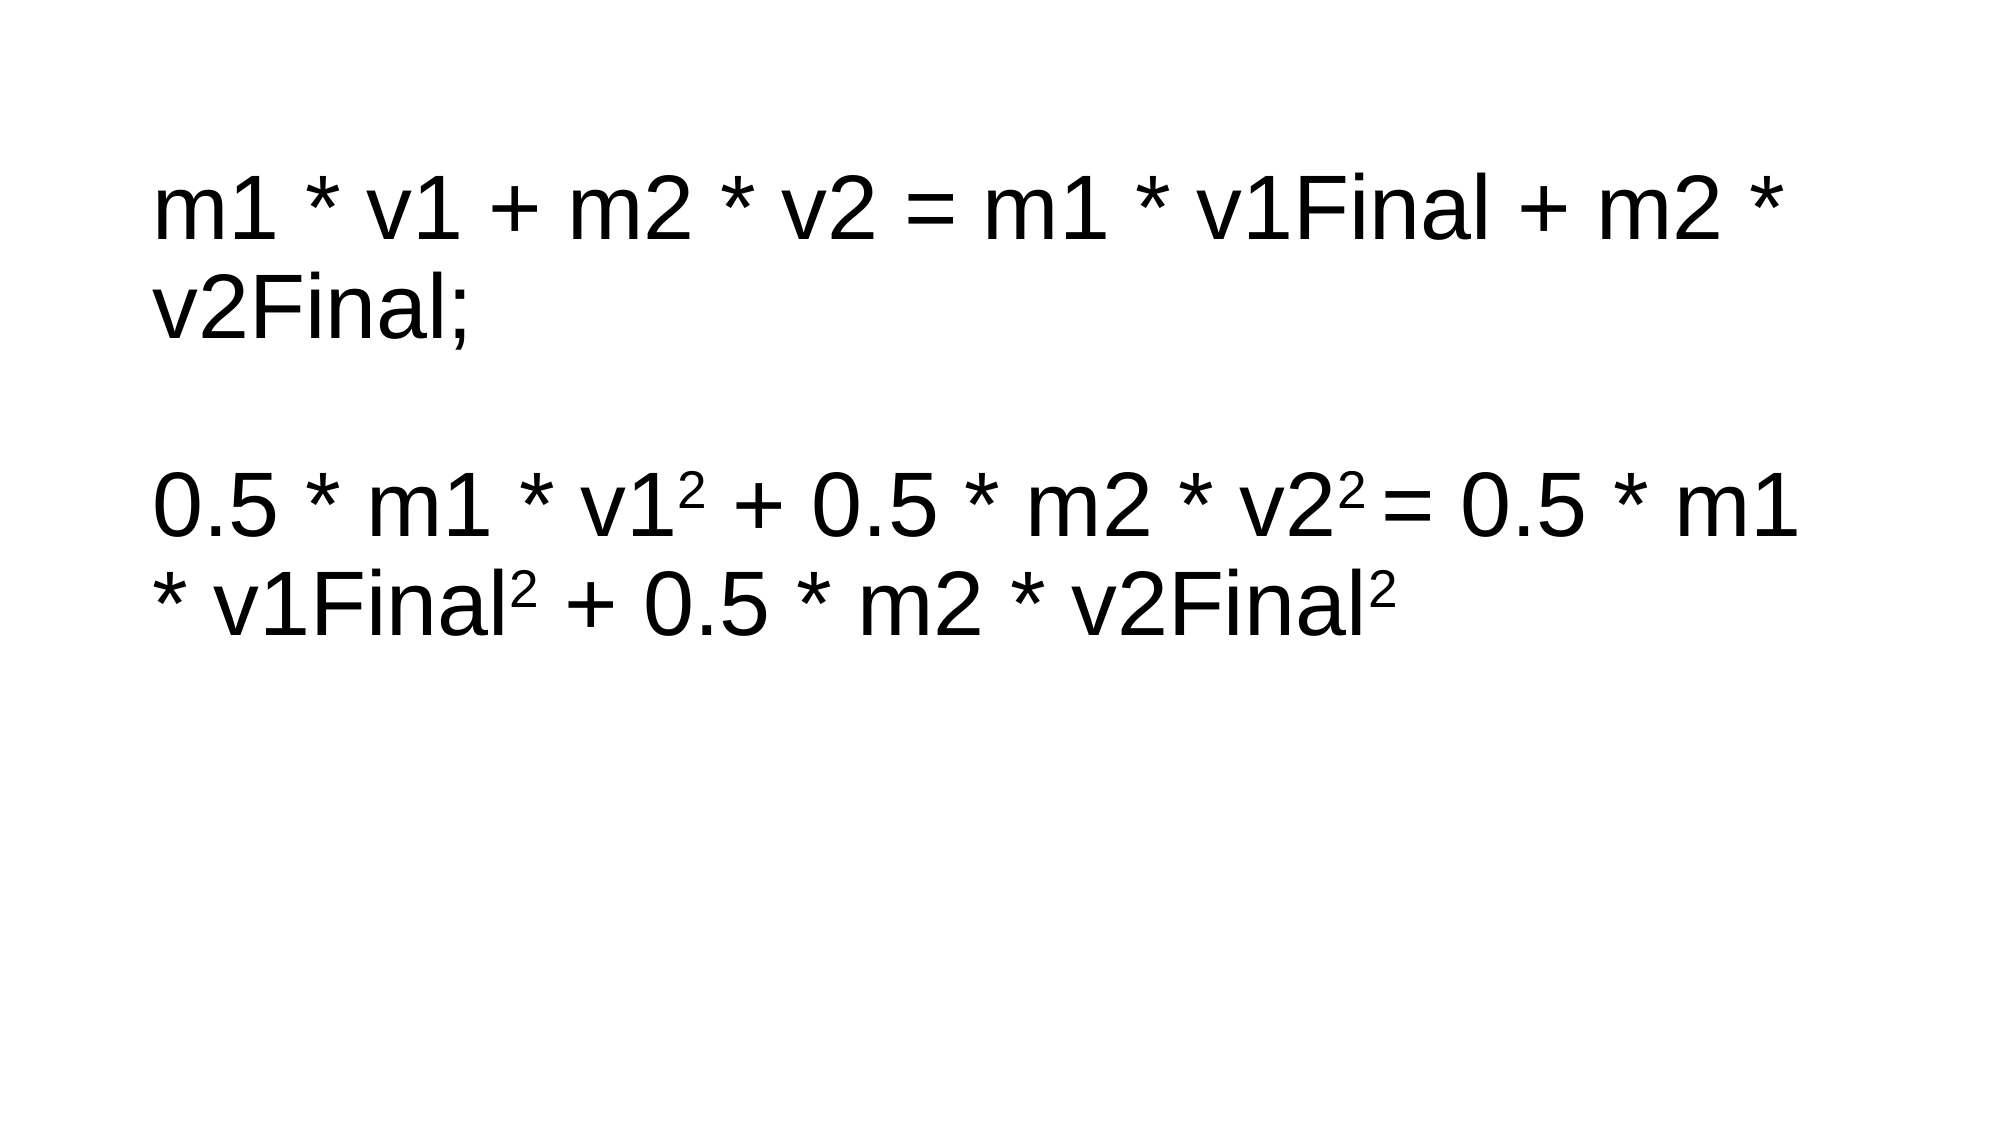

# m1 * v1 + m2 * v2 = m1 * v1Final + m2 * v2Final; 0.5 * m1 * v12 + 0.5 * m2 * v22 = 0.5 * m1 * v1Final2 + 0.5 * m2 * v2Final2